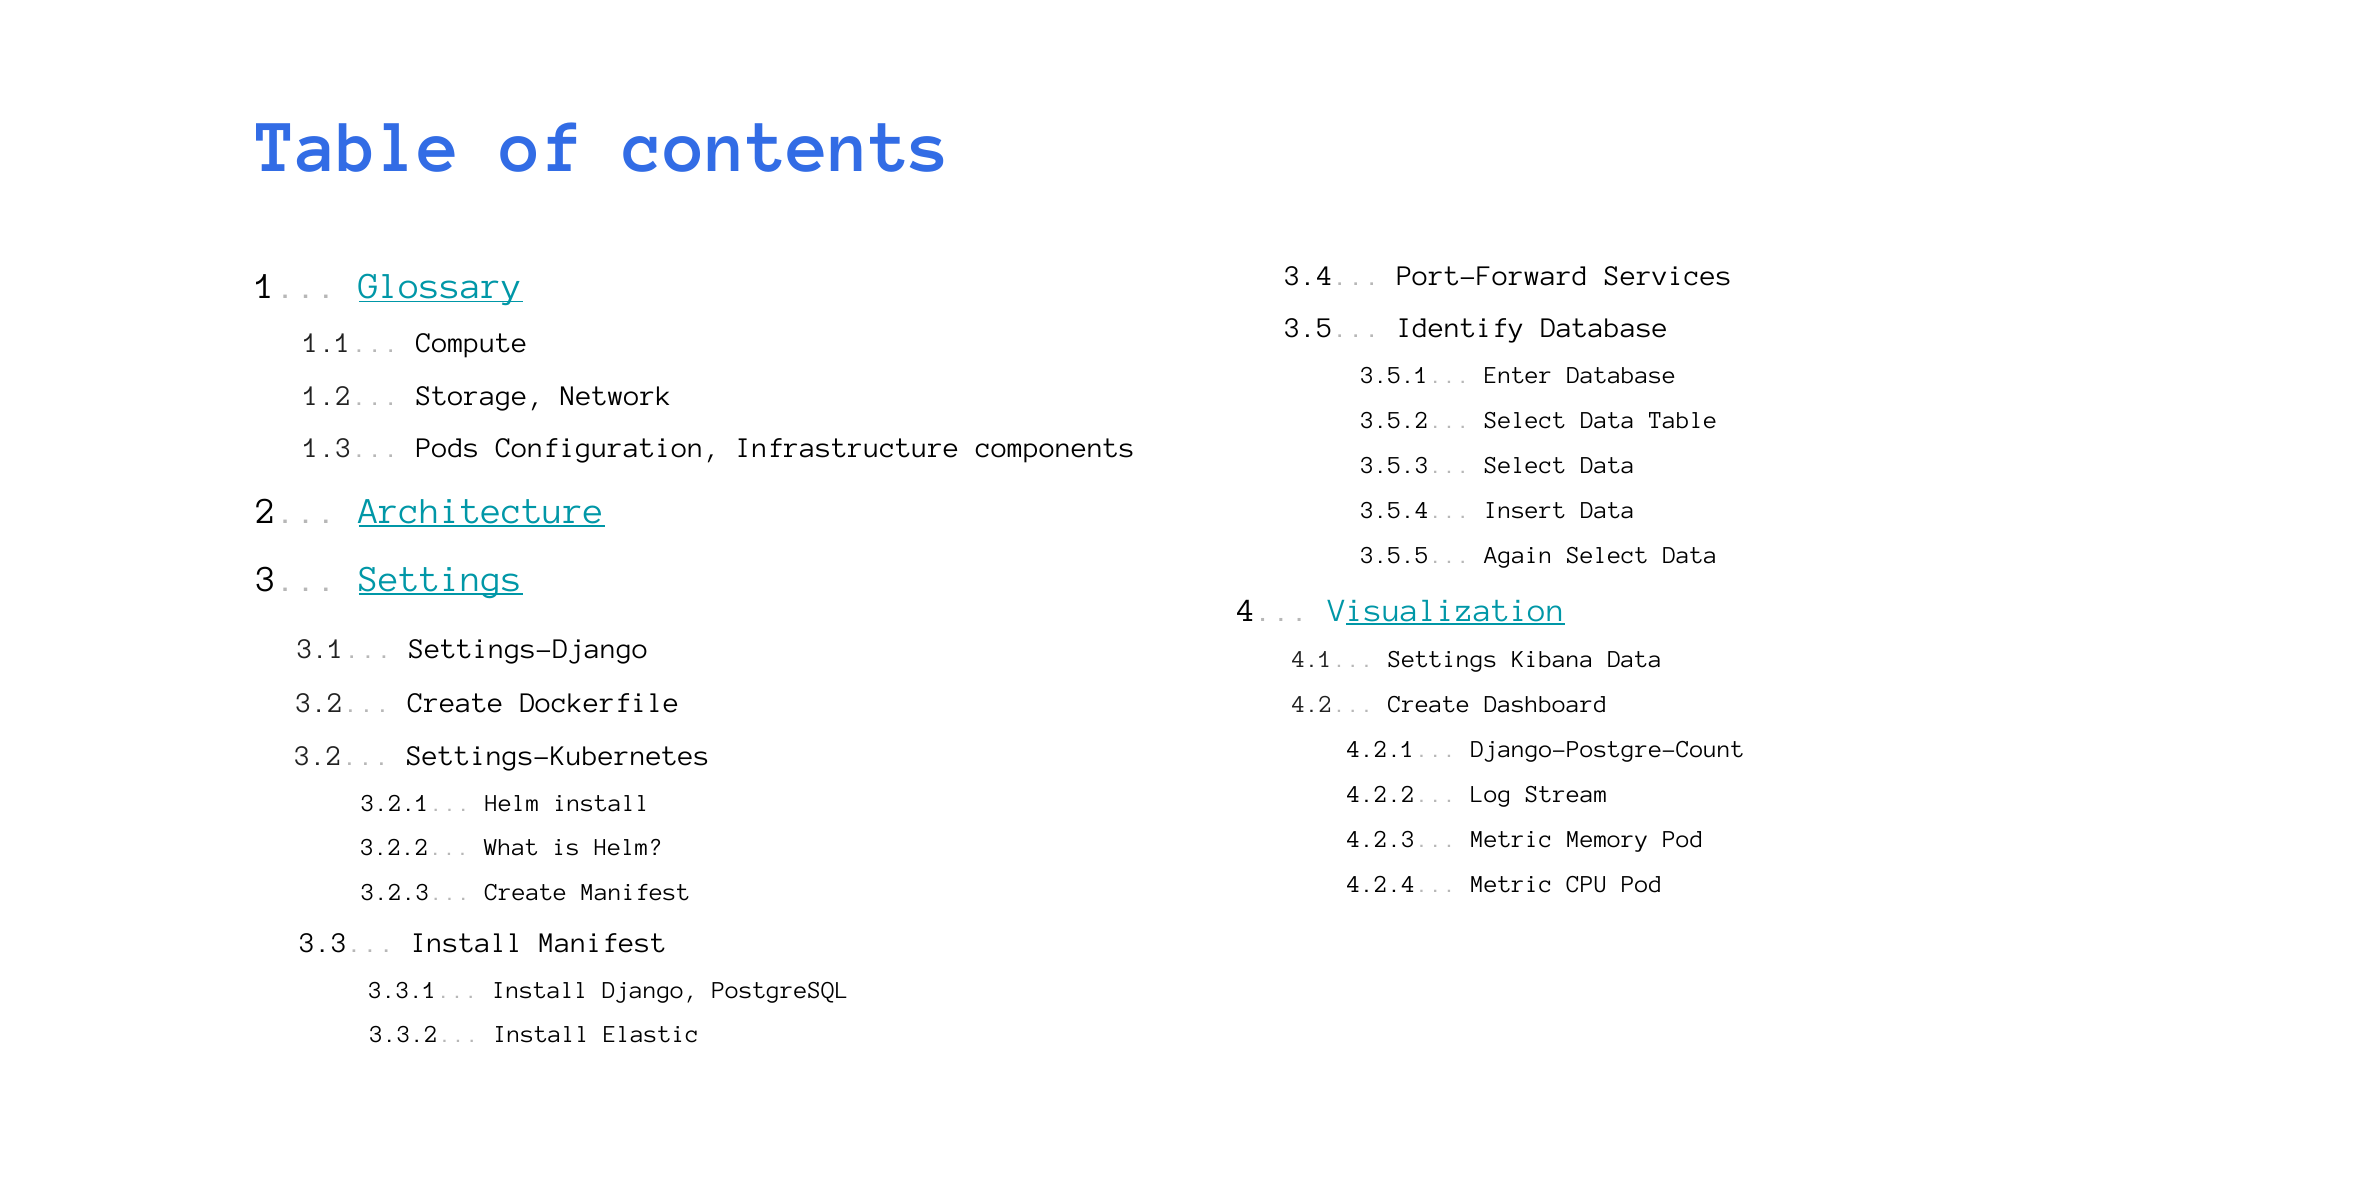

# Table of contents
1... Glossary
   1.1... Compute
   1.2... Storage, Network
   1.3... Pods Configuration, Infrastructure components
2... Architecture
3... Settings
  3.1... Settings-Django
   3.2... Create Dockerfile
   3.2... Settings-Kubernetes
        3.2.1... Helm install
        3.2.2... What is Helm?
        3.2.3... Create Manifest
   3.3... Install Manifest
           3.3.1... Install Django, PostgreSQL
            3.3.2... Install Elastic

   3.4... Port-Forward Services
   3.5... Identify Database
         3.5.1... Enter Database
         3.5.2... Select Data Table
         3.5.3... Select Data
         3.5.4... Insert Data
         3.5.5... Again Select Data
4... Visualization
    4.1... Settings Kibana Data
    4.2... Create Dashboard
        4.2.1... Django-Postgre-Count
        4.2.2... Log Stream
        4.2.3... Metric Memory Pod
        4.2.4... Metric CPU Pod